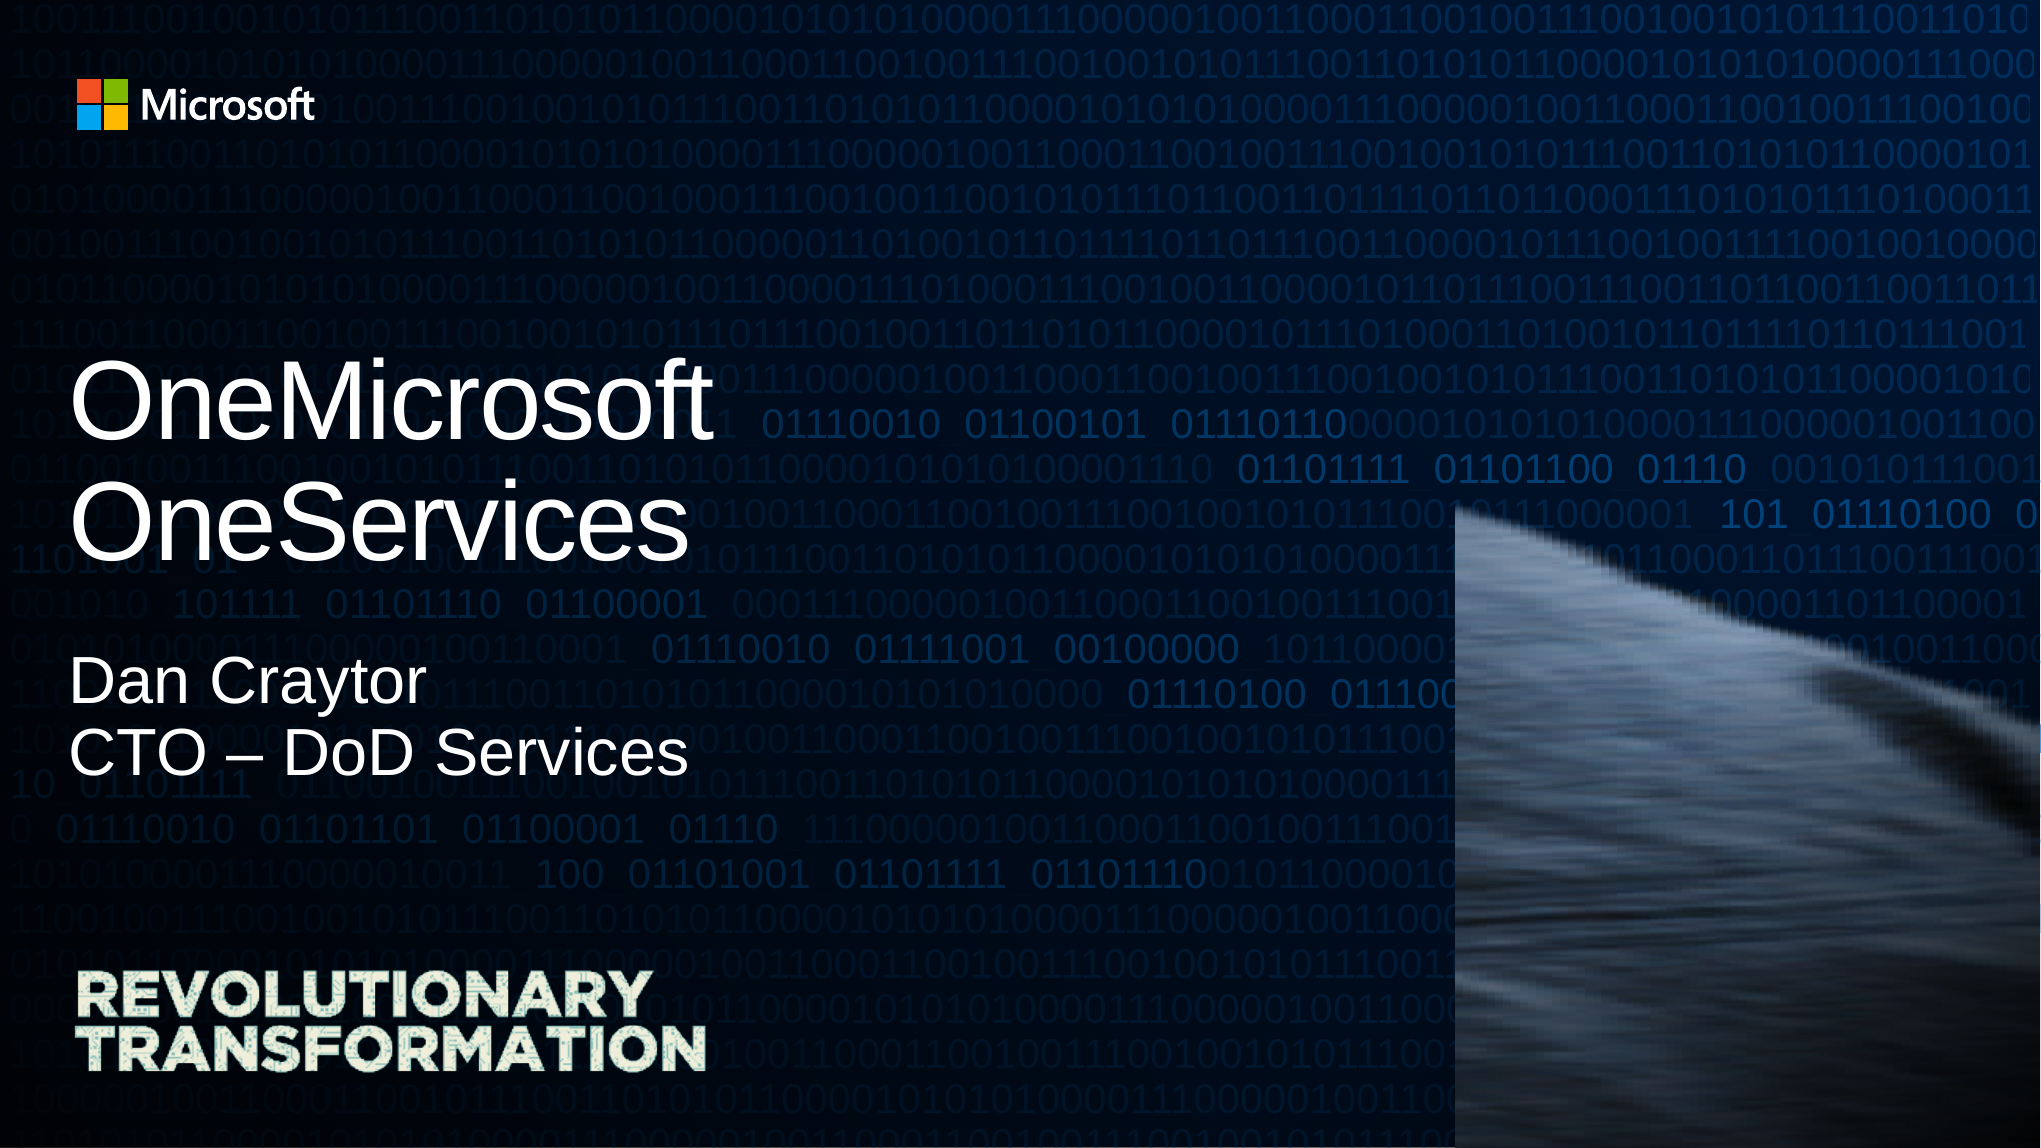

# OneMicrosoft OneServices
Dan Craytor
CTO – DoD Services